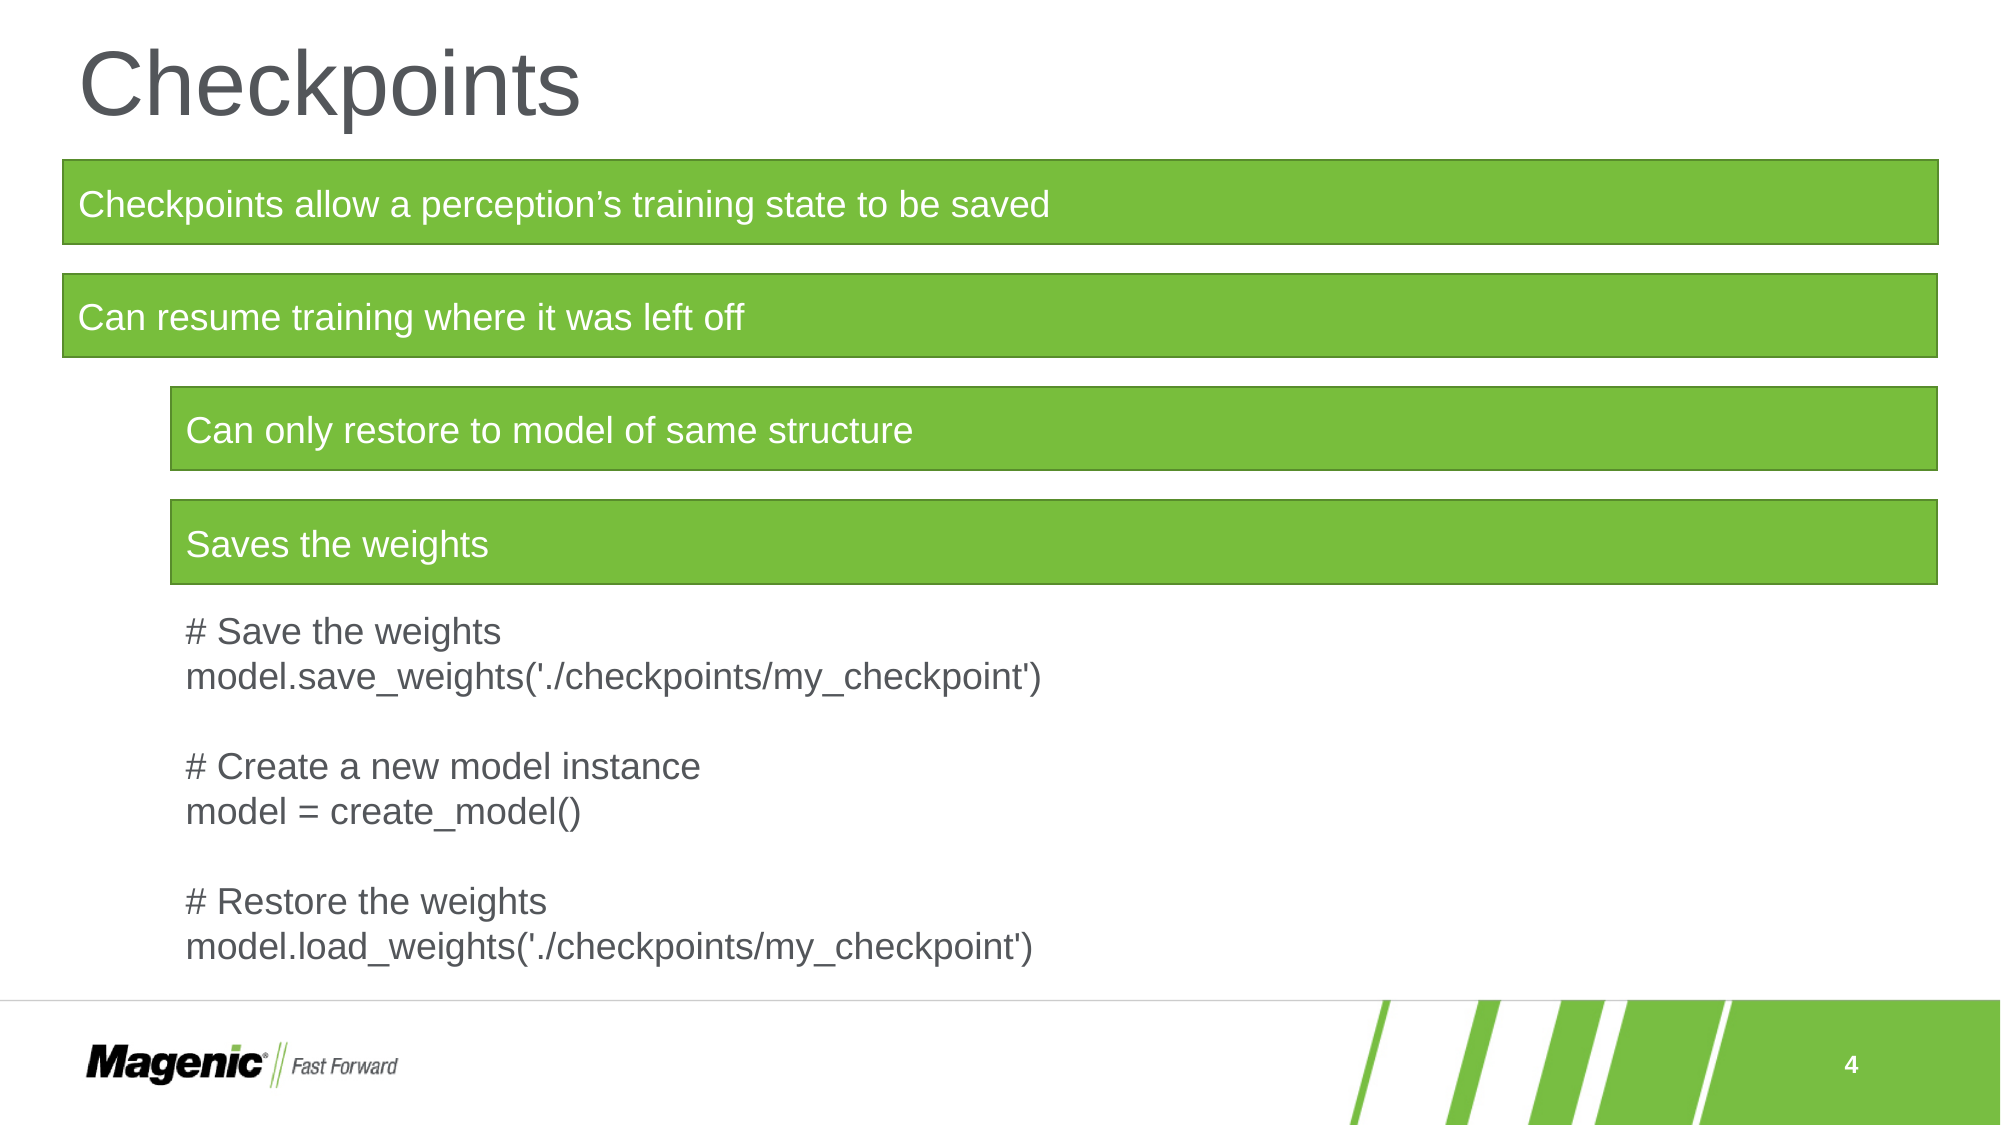

# Checkpoints
Checkpoints allow a perception’s training state to be saved
Can resume training where it was left off
Can only restore to model of same structure
Saves the weights
# Save the weights model.save_weights('./checkpoints/my_checkpoint') # Create a new model instance model = create_model() # Restore the weights model.load_weights('./checkpoints/my_checkpoint')